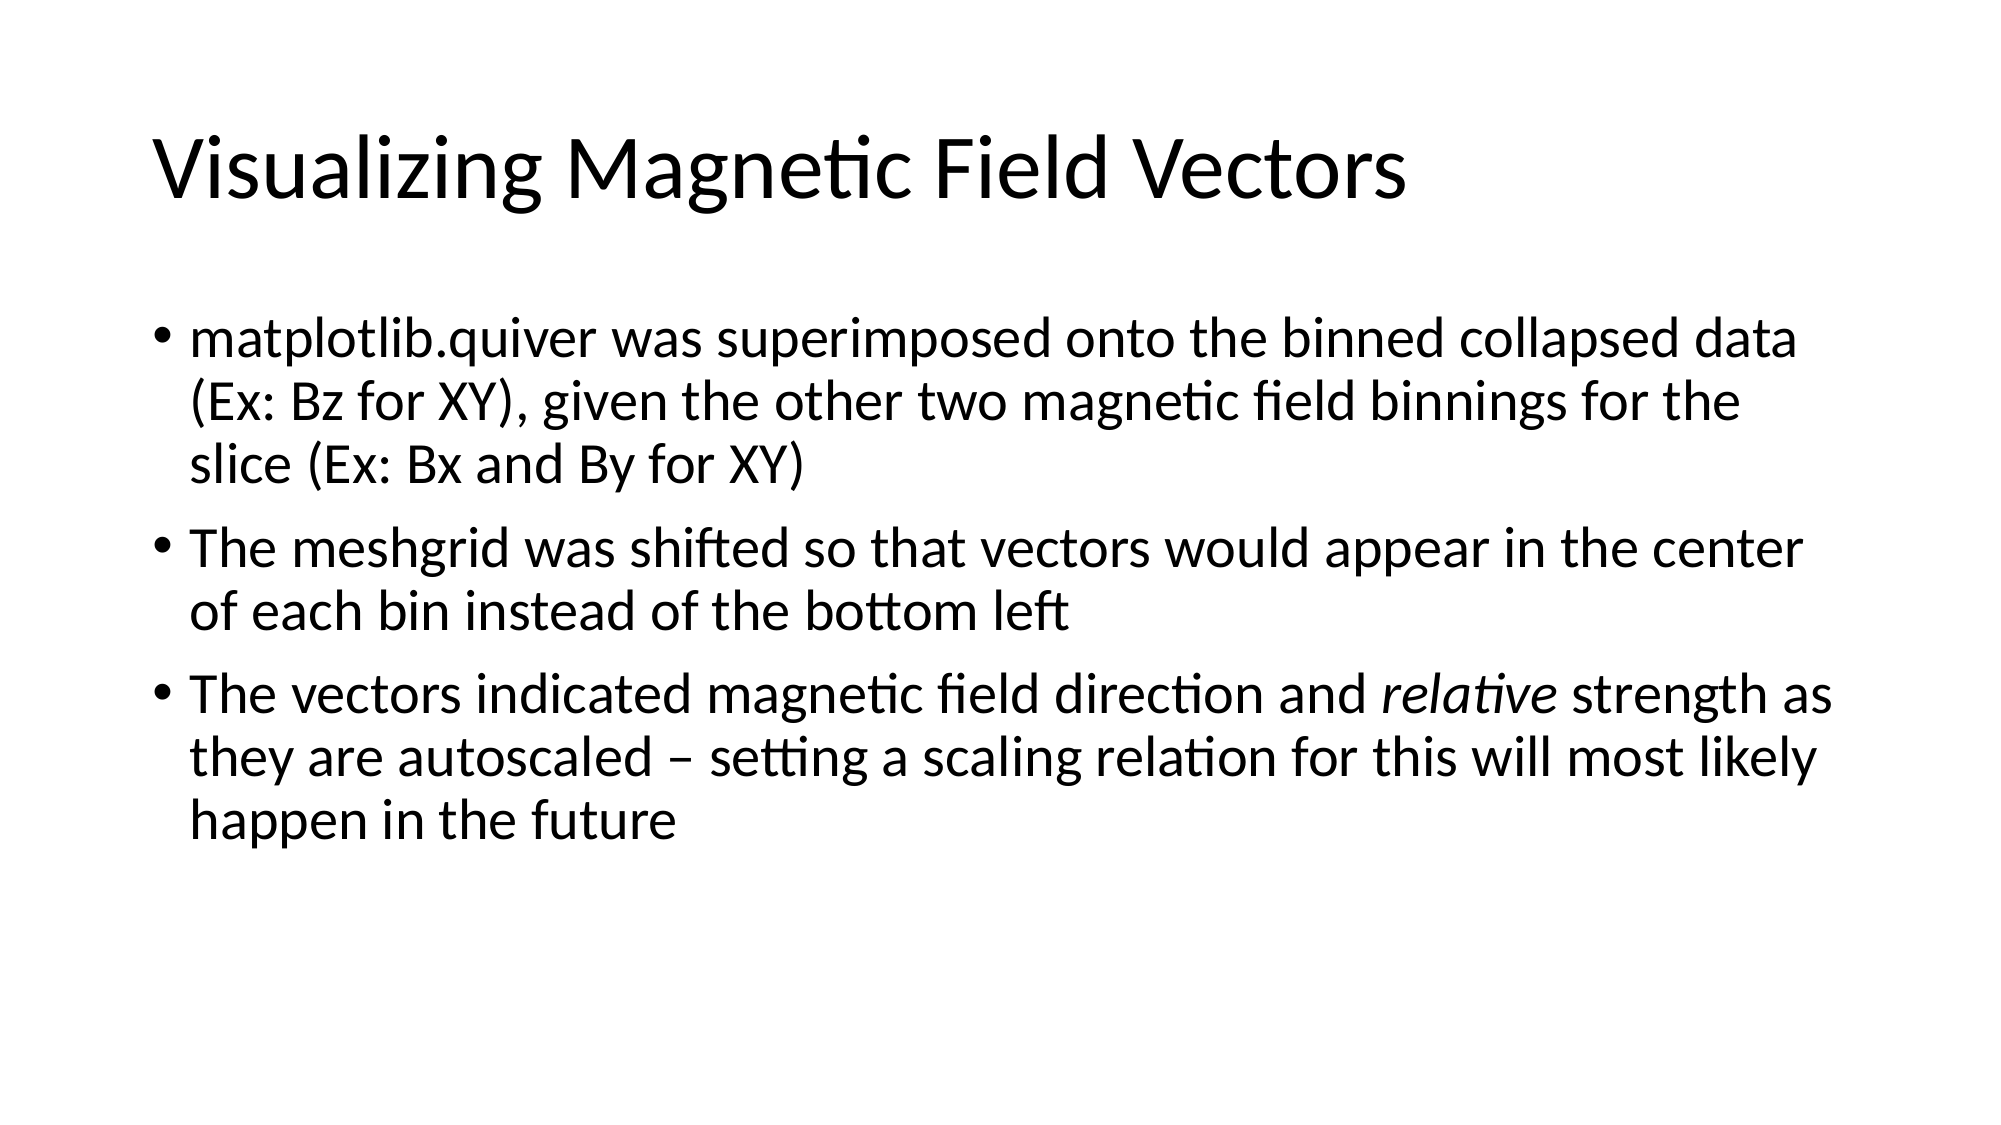

# Visualizing Magnetic Field Vectors
matplotlib.quiver was superimposed onto the binned collapsed data (Ex: Bz for XY), given the other two magnetic field binnings for the slice (Ex: Bx and By for XY)
The meshgrid was shifted so that vectors would appear in the center of each bin instead of the bottom left
The vectors indicated magnetic field direction and relative strength as they are autoscaled – setting a scaling relation for this will most likely happen in the future